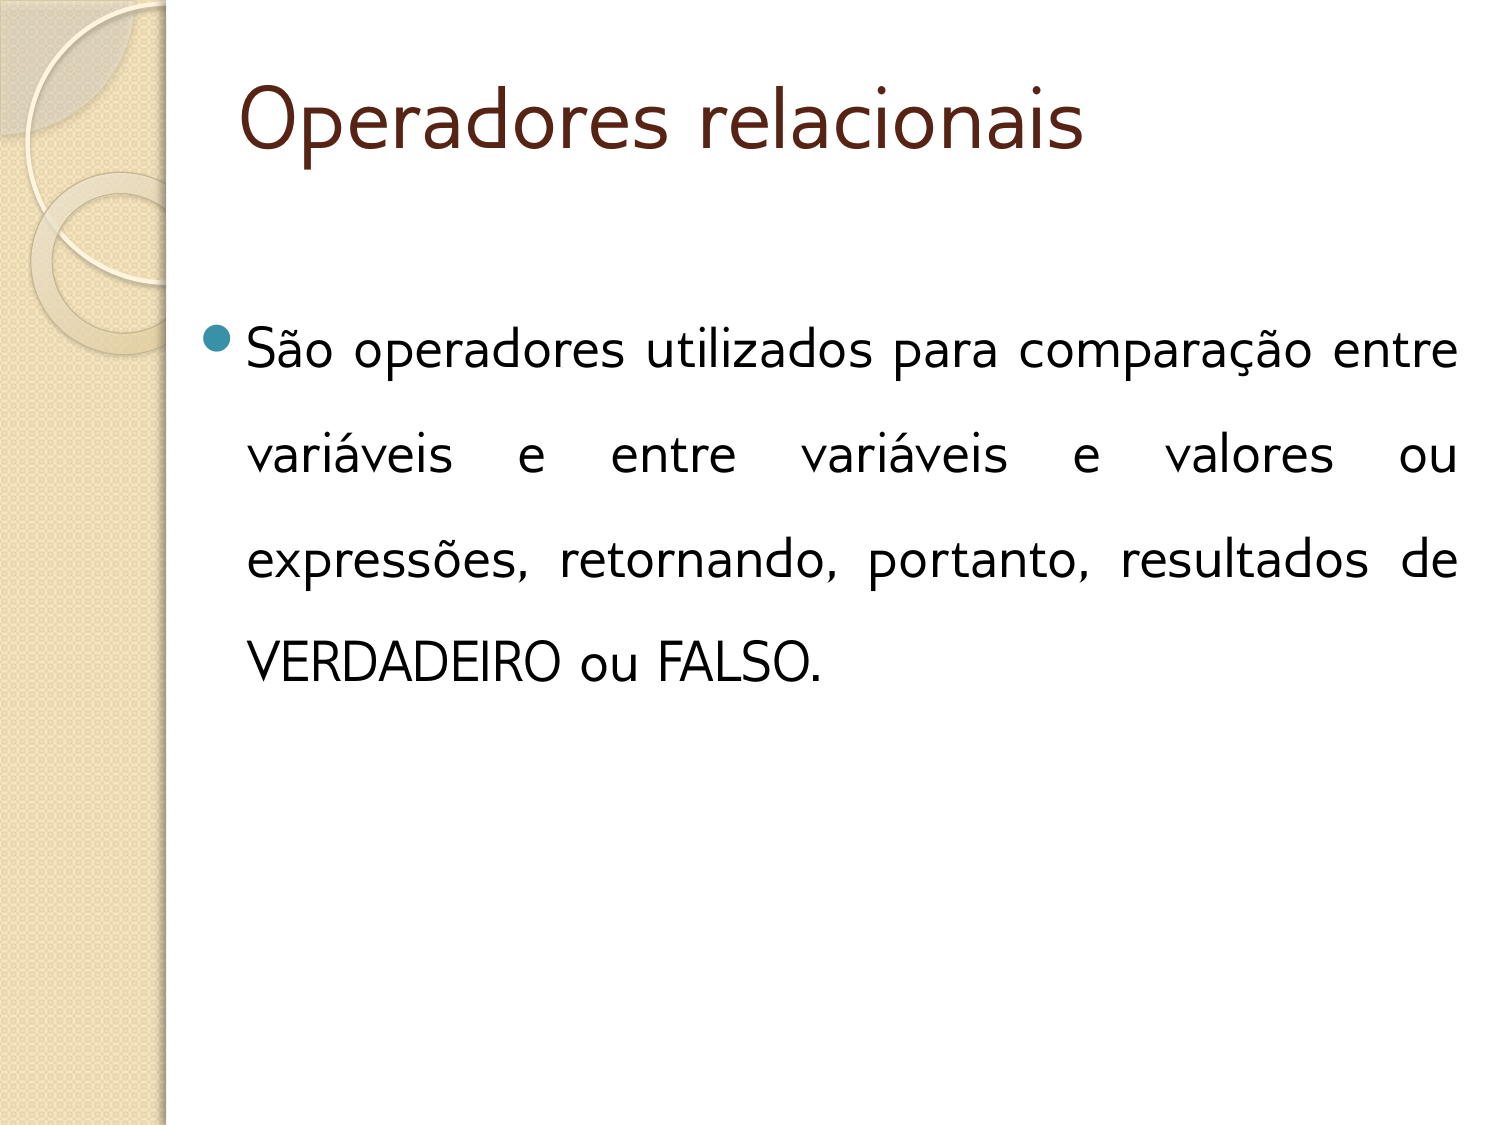

# Operadores relacionais
São operadores utilizados para comparação entre variáveis e entre variáveis e valores ou expressões, retornando, portanto, resultados de VERDADEIRO ou FALSO.